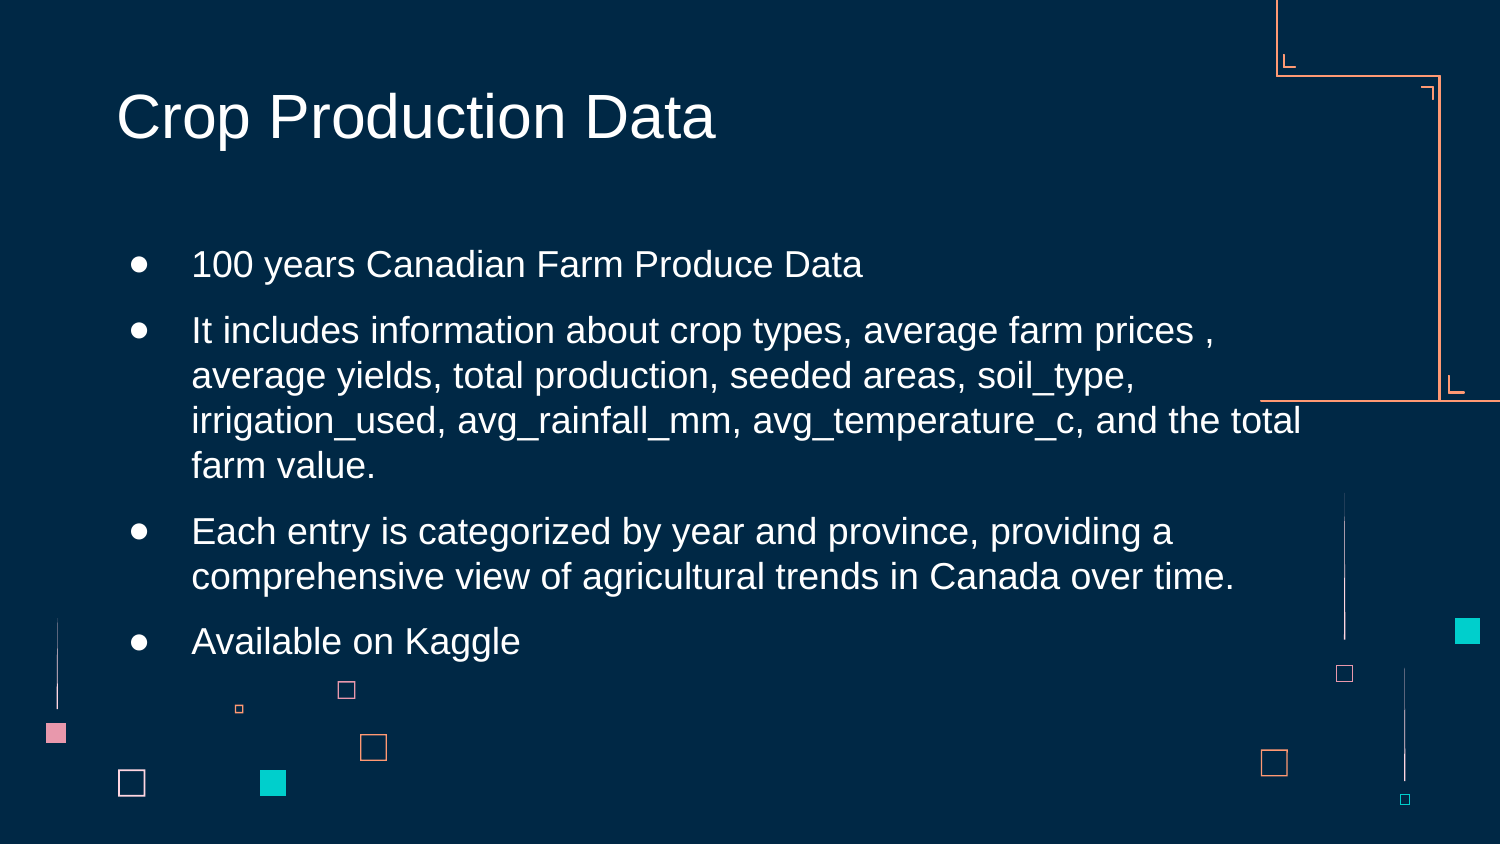

# Crop Production Data
100 years Canadian Farm Produce Data
It includes information about crop types, average farm prices , average yields, total production, seeded areas, soil_type, irrigation_used, avg_rainfall_mm, avg_temperature_c, and the total farm value.
Each entry is categorized by year and province, providing a comprehensive view of agricultural trends in Canada over time.
Available on Kaggle